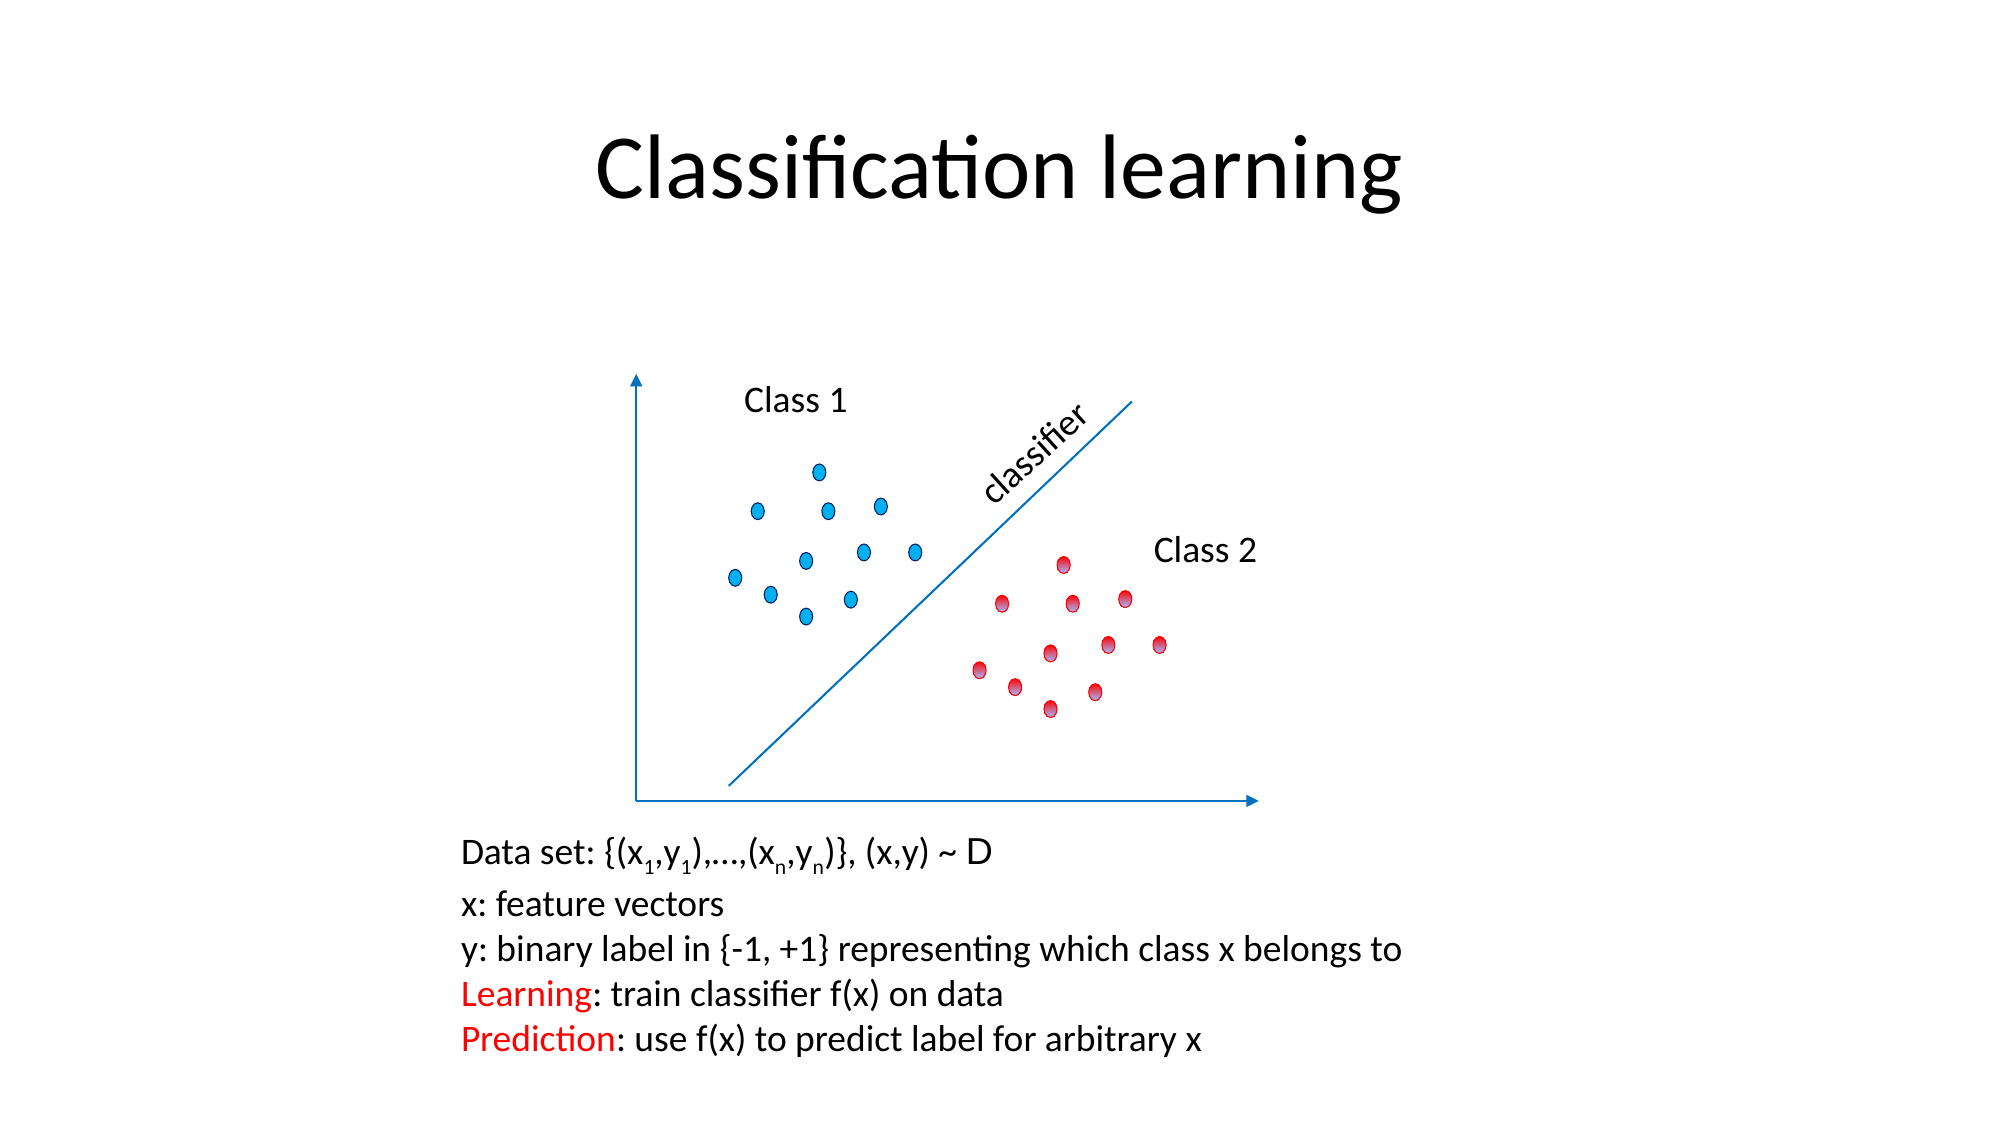

# Classification learning
Class 1
classifier

Class 2

Data set: {(x1,y1),…,(xn,yn)}, (x,y) ~ D
x: feature vectors
y: binary label in {-1, +1} representing which class x belongs to
Learning: train classifier f(x) on data
Prediction: use f(x) to predict label for arbitrary x